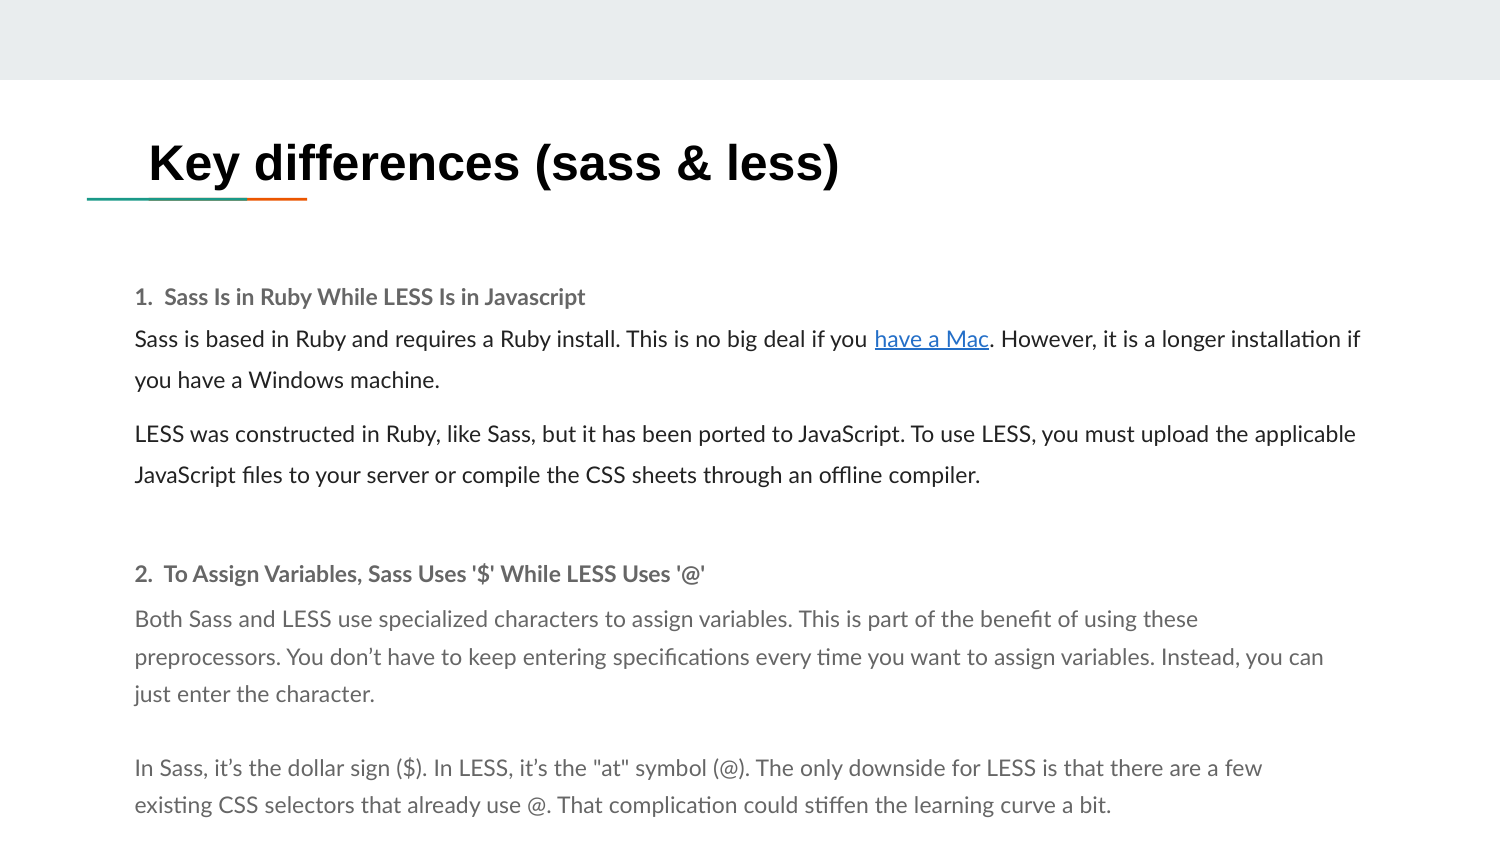

# Key differences (sass & less)
1.  Sass Is in Ruby While LESS Is in Javascript
Sass is based in Ruby and requires a Ruby install. This is no big deal if you have a Mac. However, it is a longer installation if you have a Windows machine.
LESS was constructed in Ruby, like Sass, but it has been ported to JavaScript. To use LESS, you must upload the applicable JavaScript files to your server or compile the CSS sheets through an offline compiler.

2.  To Assign Variables, Sass Uses '$' While LESS Uses '@'
Both Sass and LESS use specialized characters to assign variables. This is part of the benefit of using these
preprocessors. You don’t have to keep entering specifications every time you want to assign variables. Instead, you can
just enter the character.

In Sass, it’s the dollar sign ($). In LESS, it’s the "at" symbol (@). The only downside for LESS is that there are a few
existing CSS selectors that already use @. That complication could stiffen the learning curve a bit.